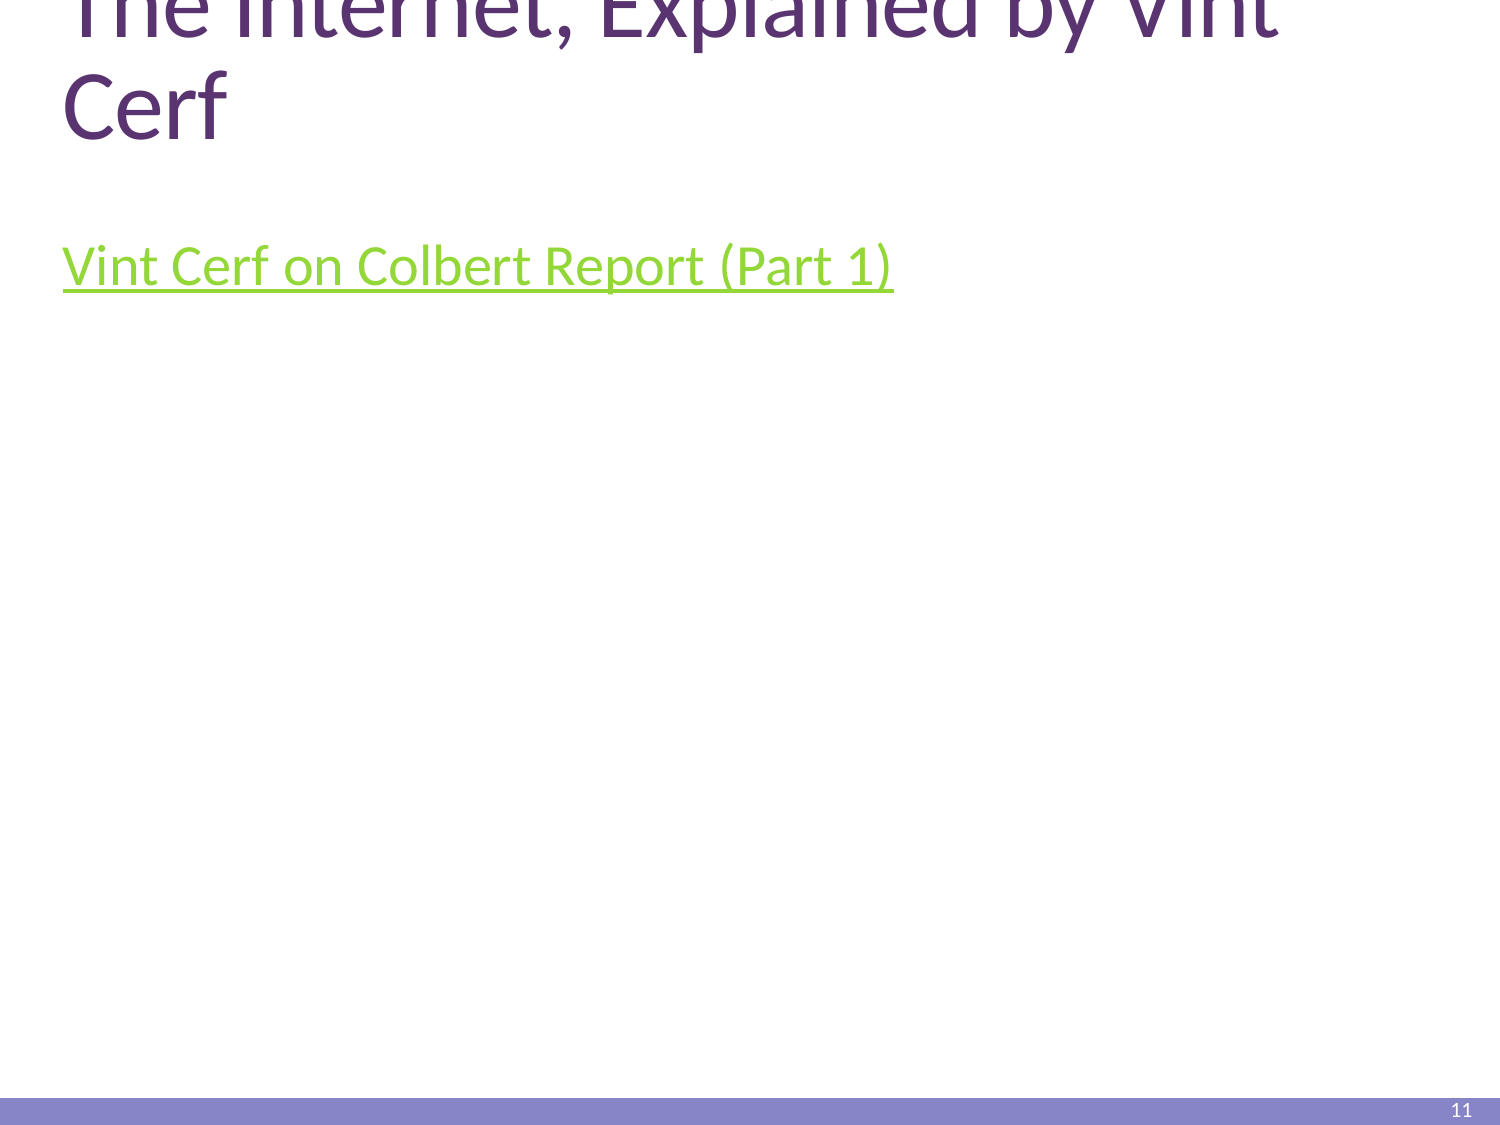

# The Internet, Explained by Vint Cerf
Vint Cerf on Colbert Report (Part 1)

11